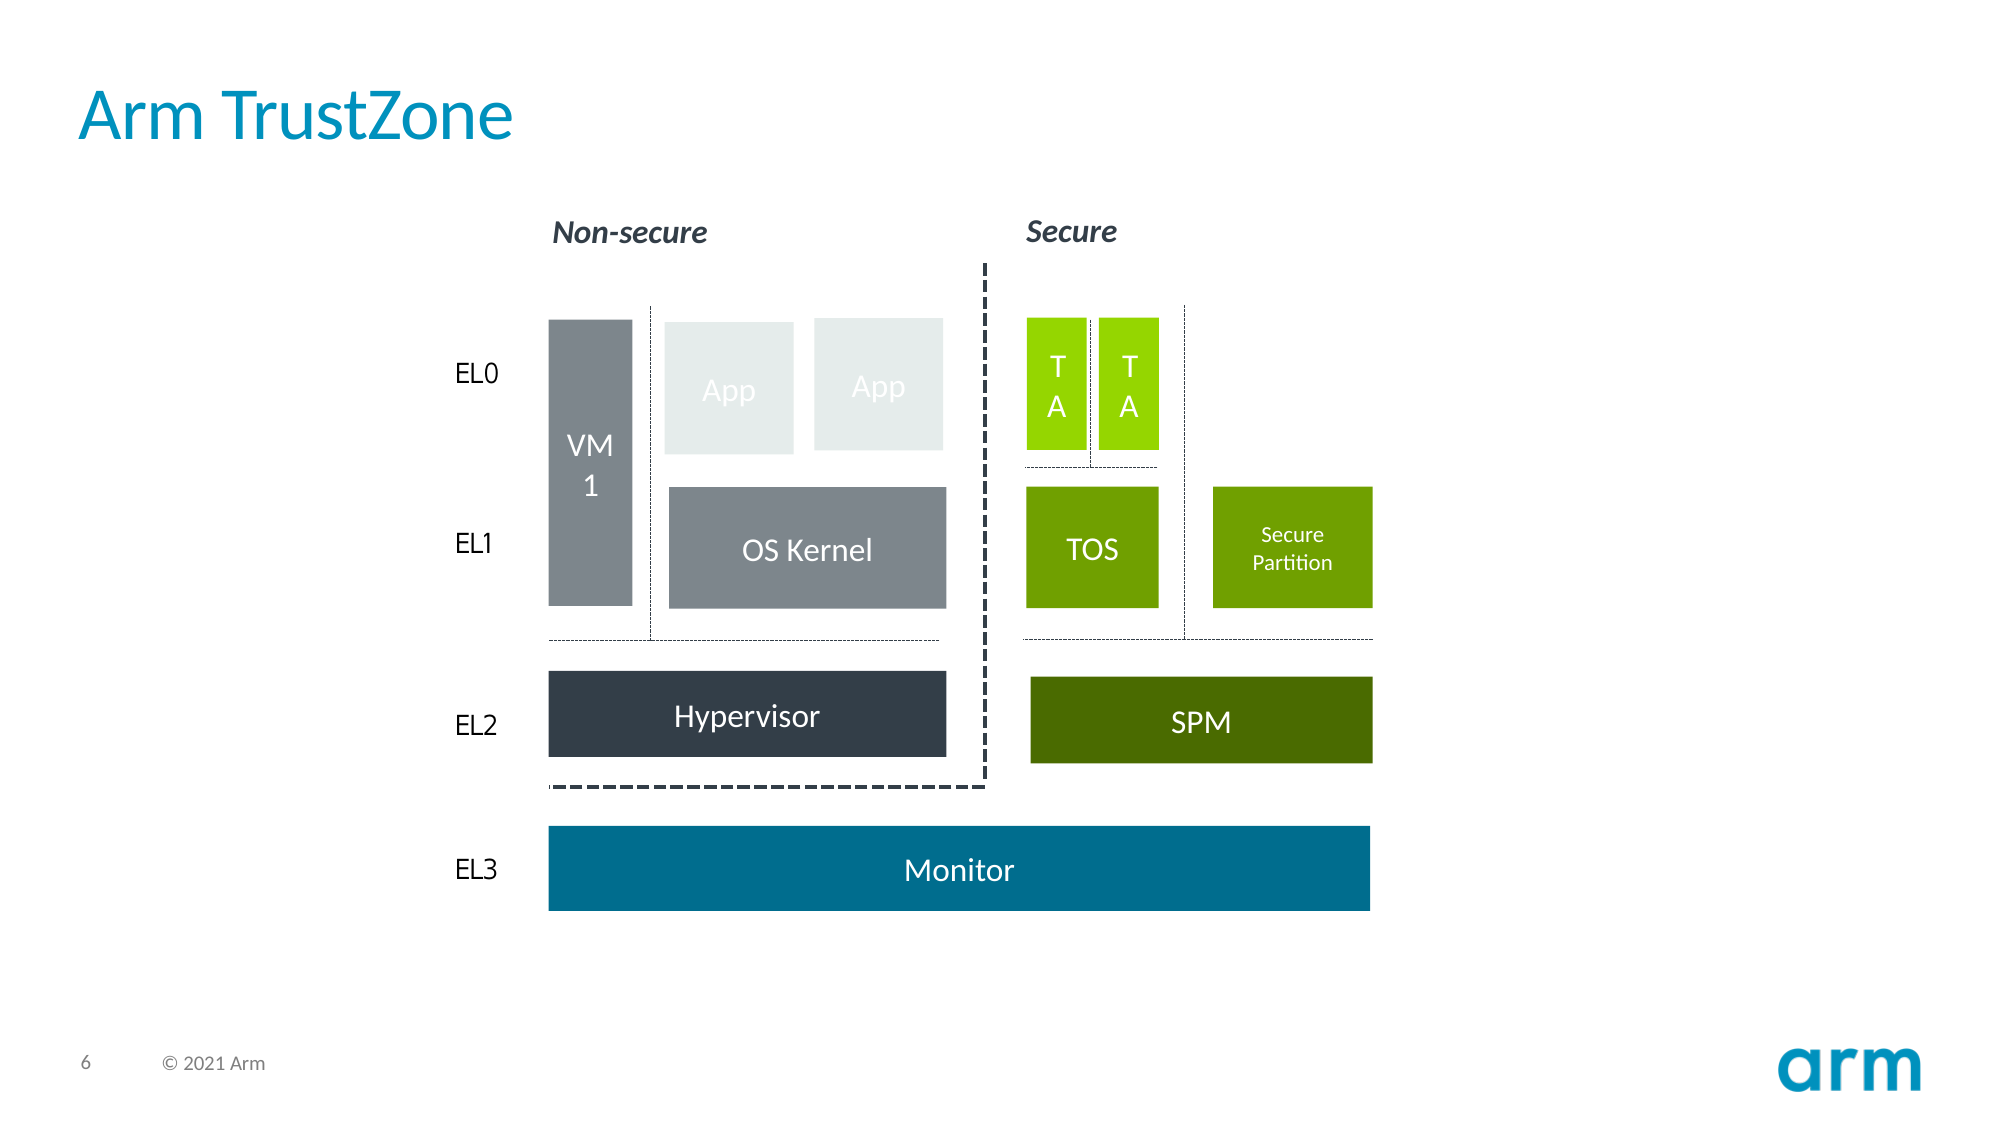

# Arm TrustZone
Secure
Non-secure
TA
TA
App
VM1
App
Secure Partition
TOS
OS Kernel
Hypervisor
SPM
Monitor
EL0
EL1
EL2
EL3